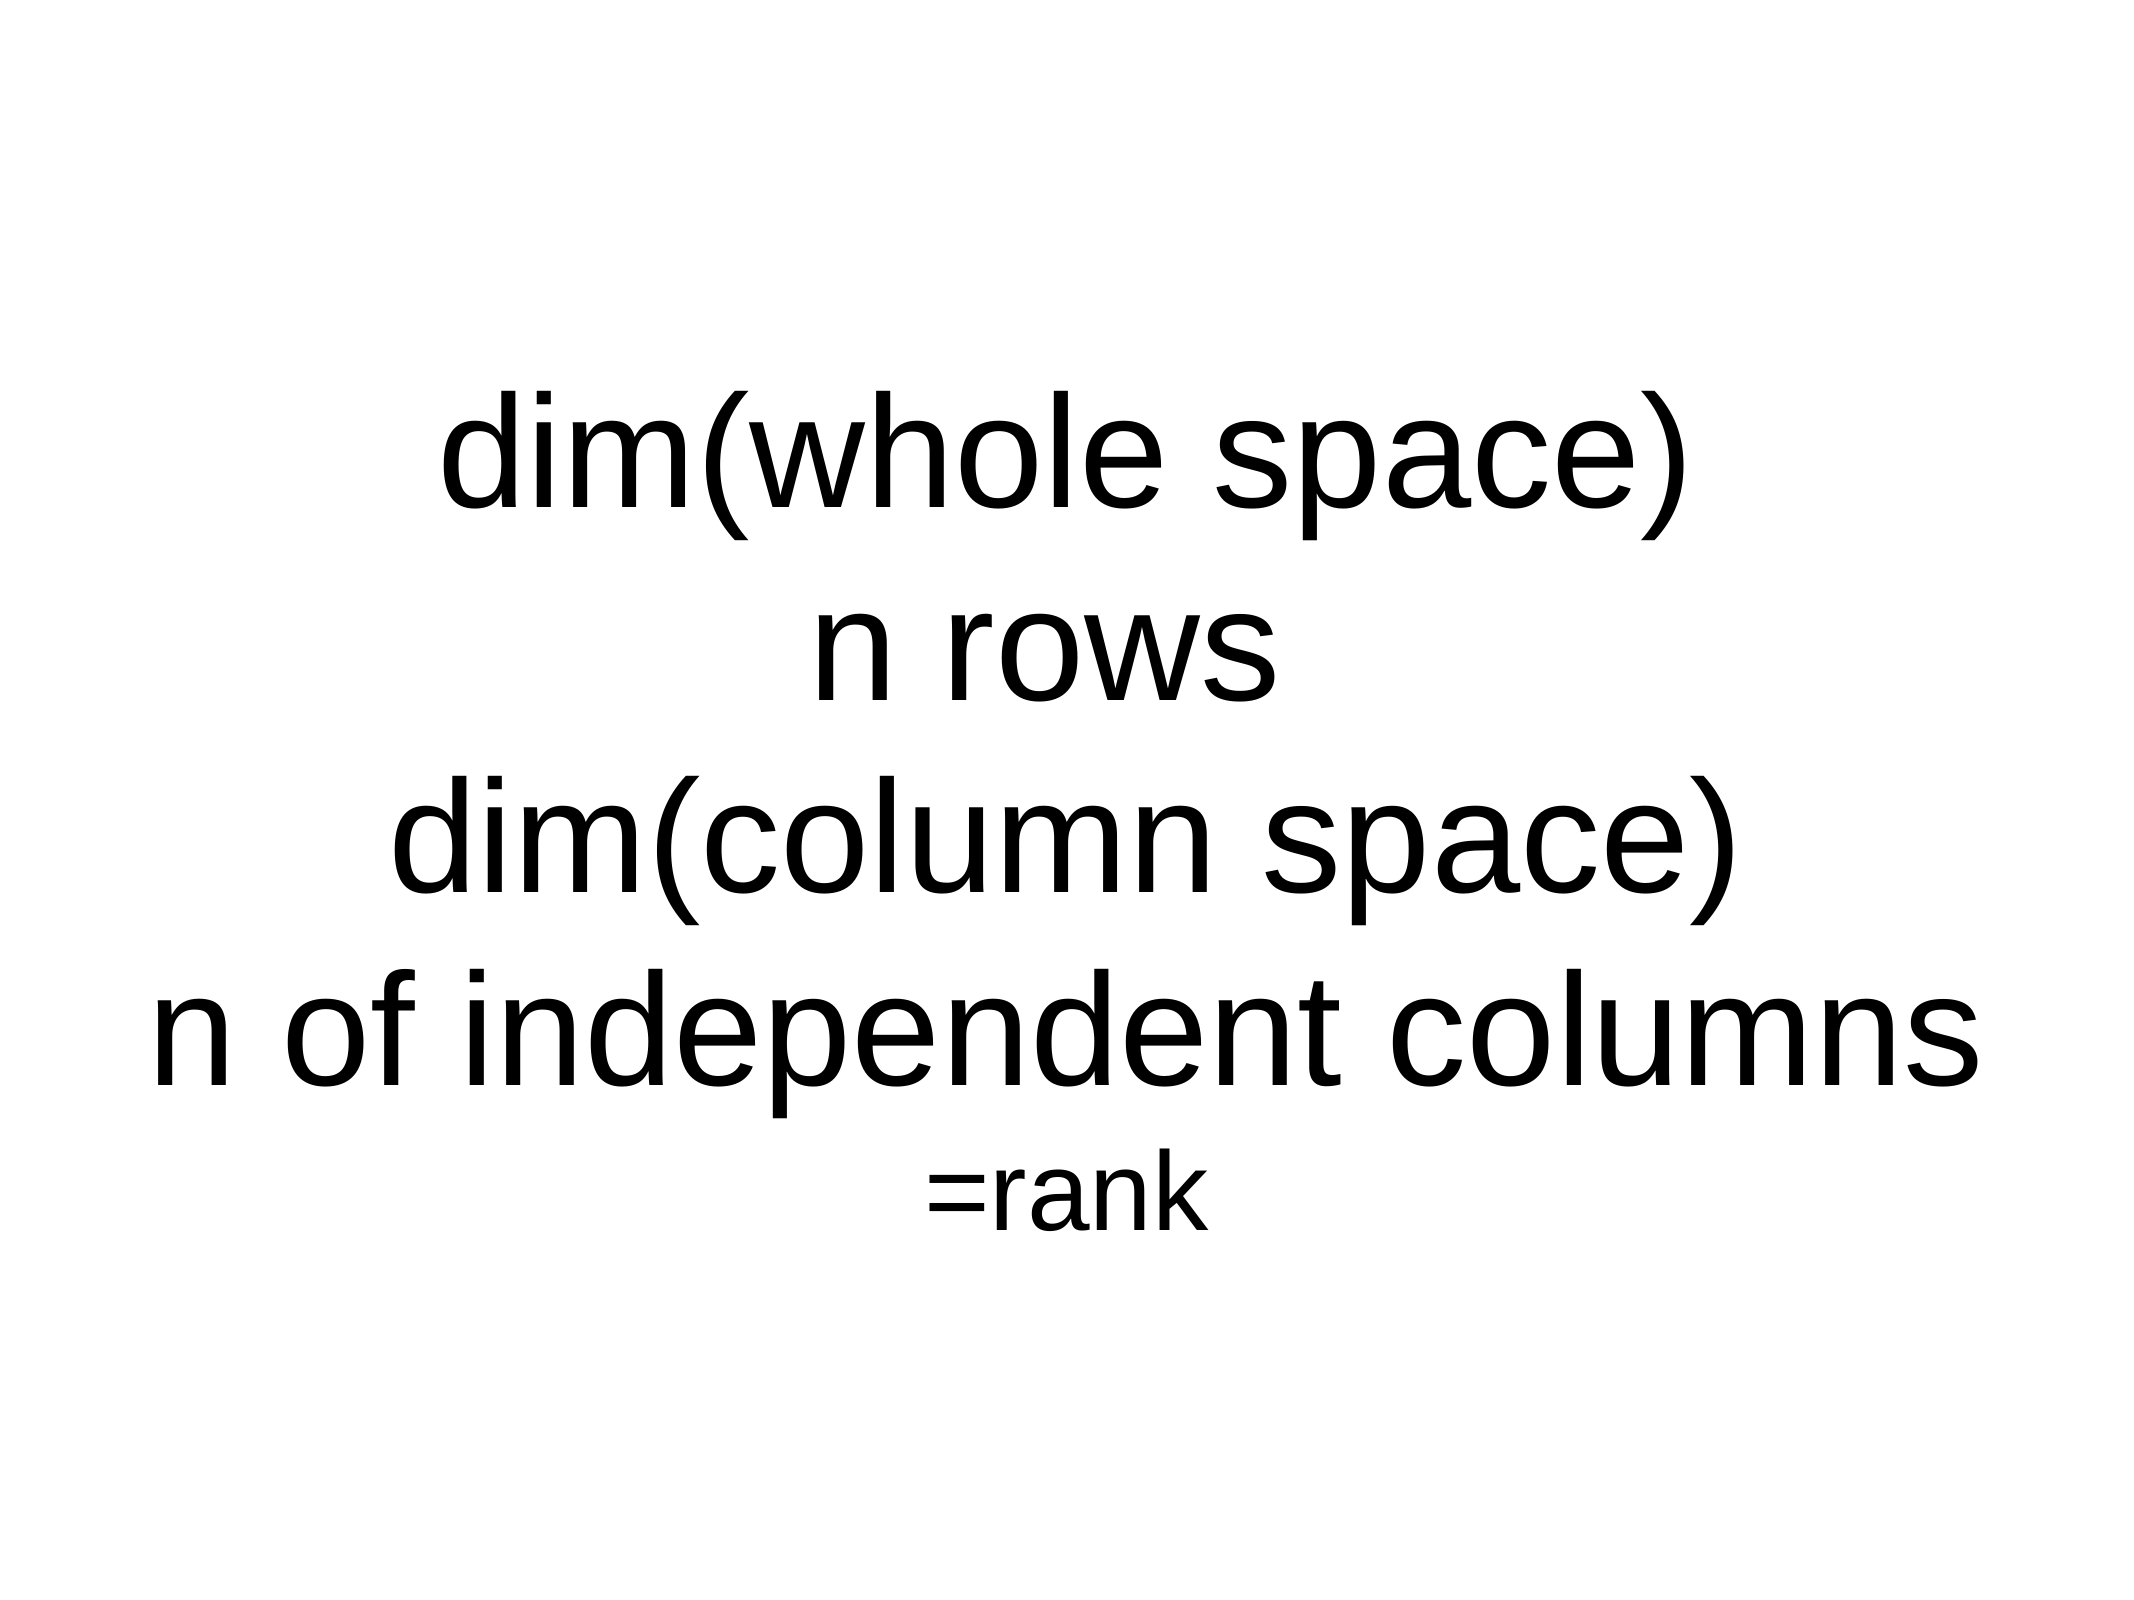

dim(whole space)
n rows
dim(column space)
n of independent columns
=rank